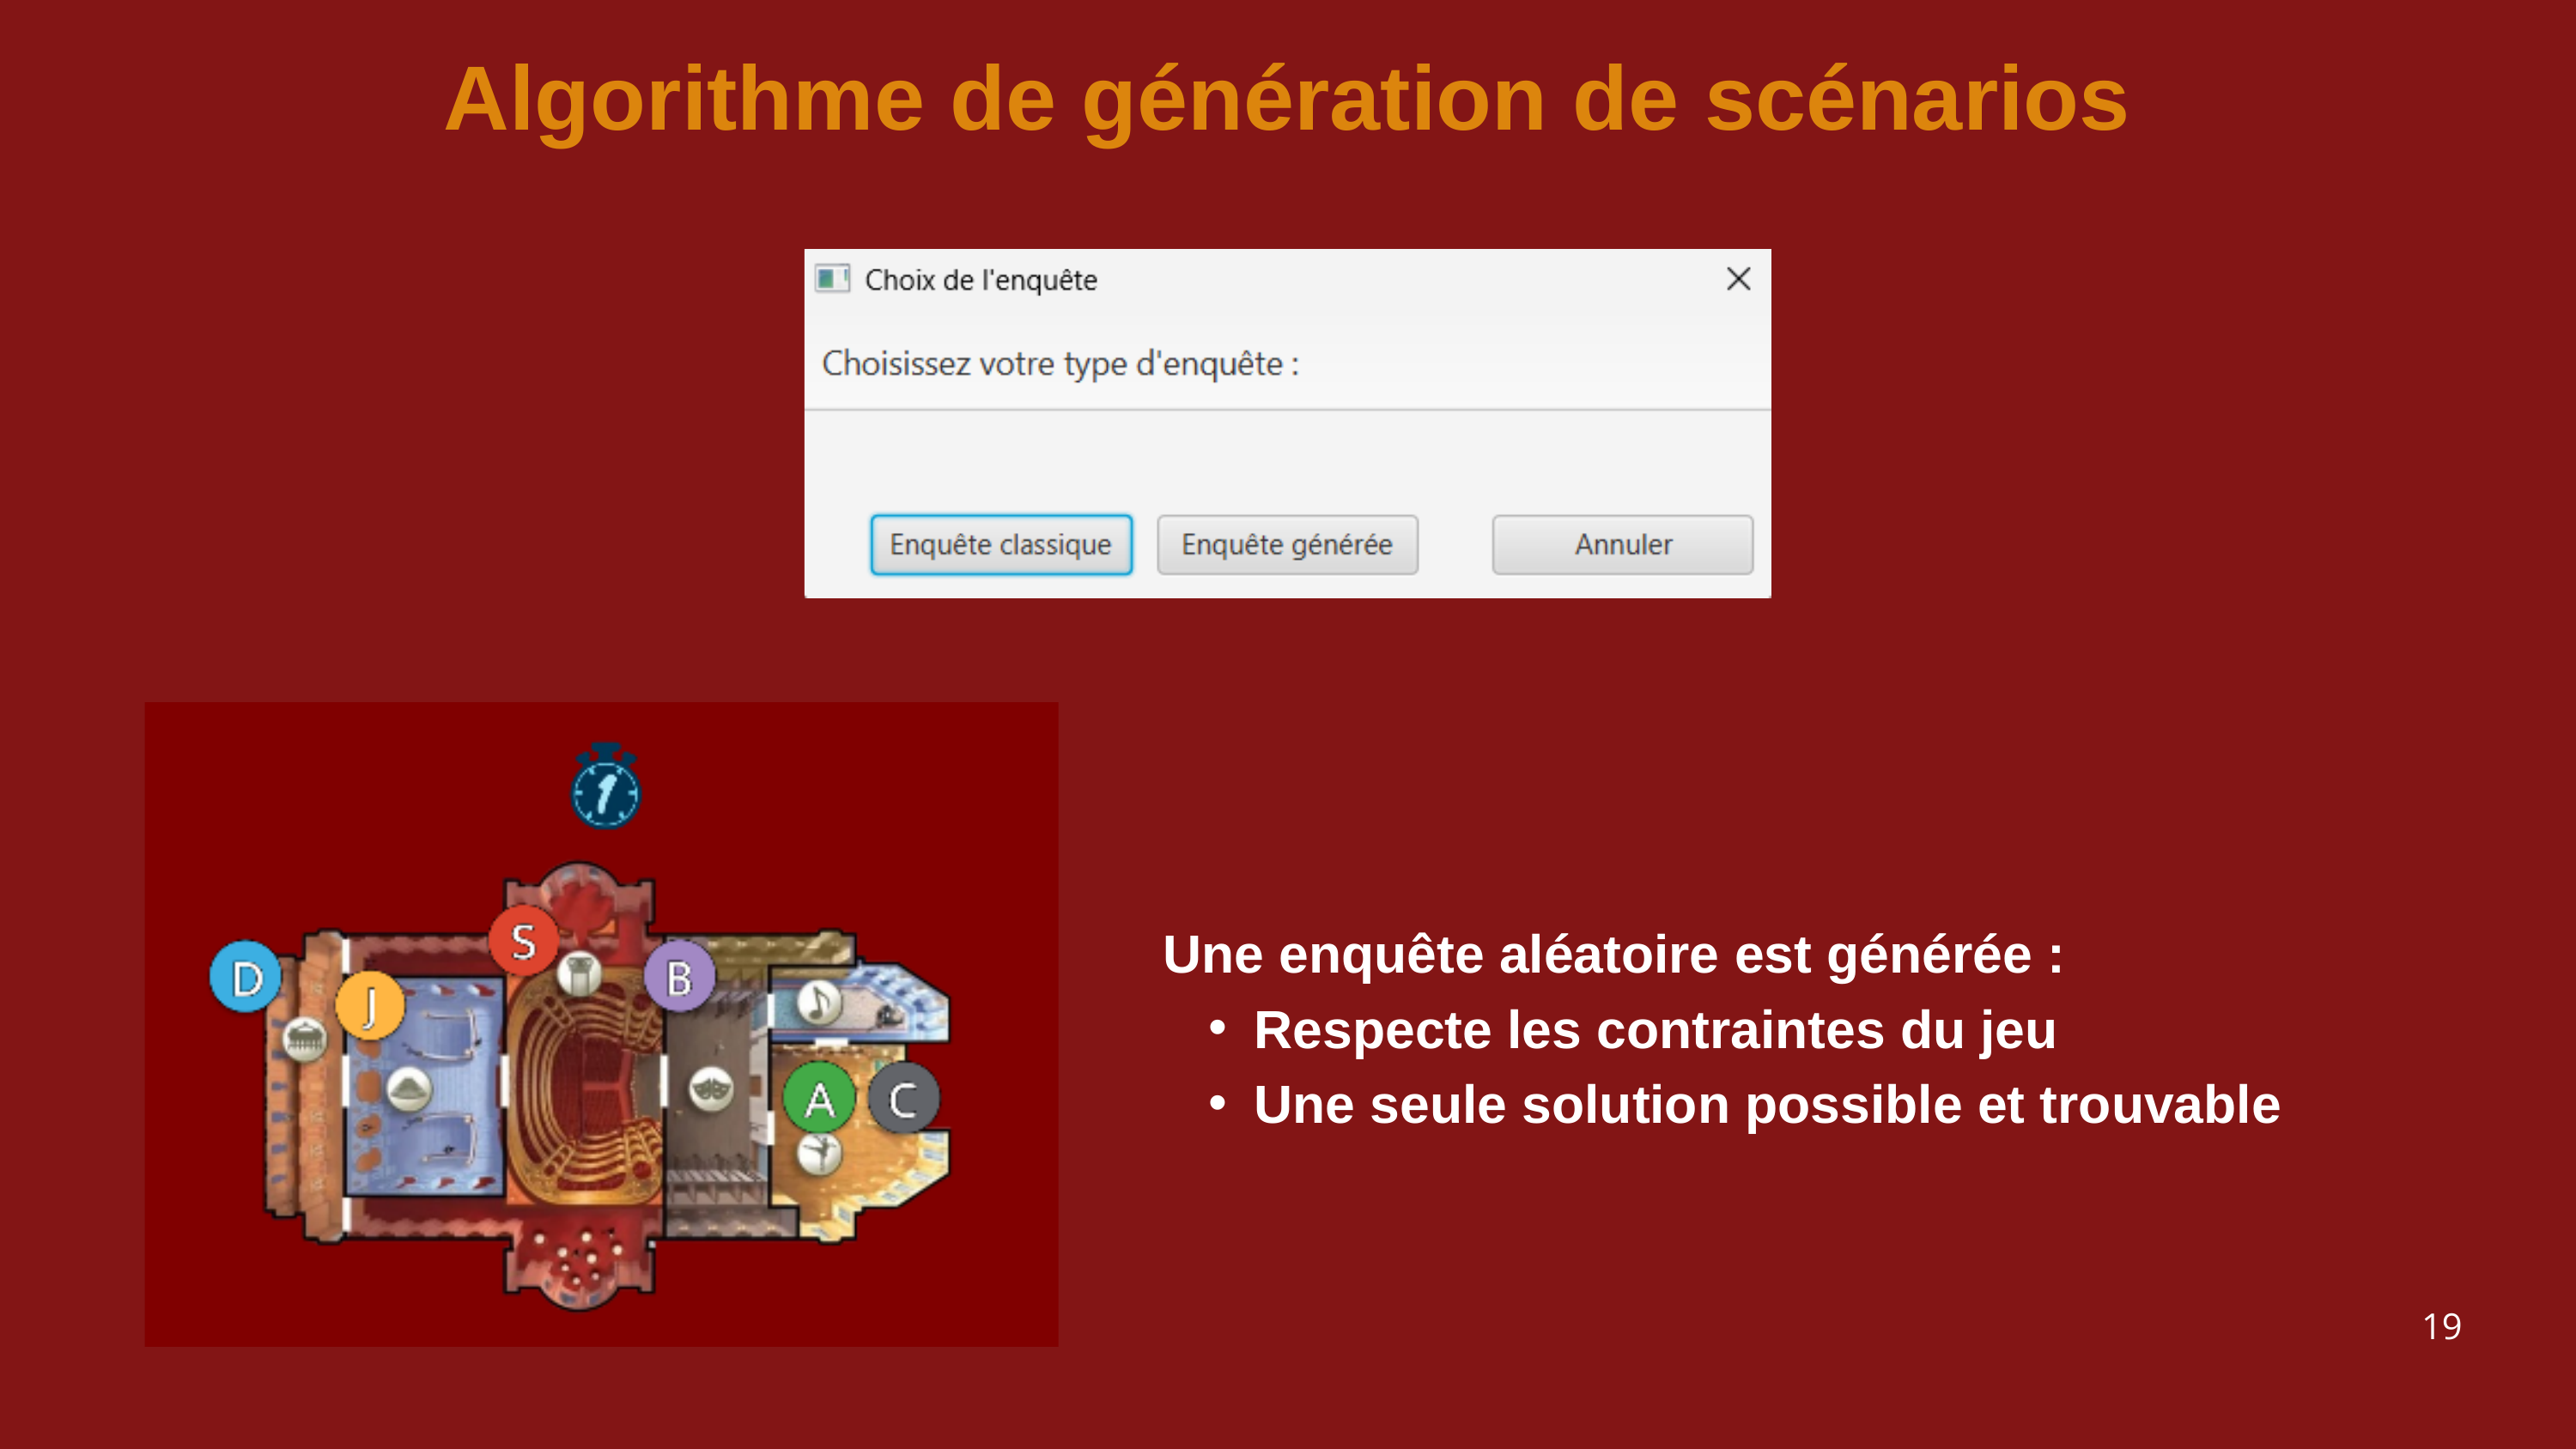

Algorithme de génération de scénarios

Une enquête aléatoire est générée :
Respecte les contraintes du jeu
Une seule solution possible et trouvable
19